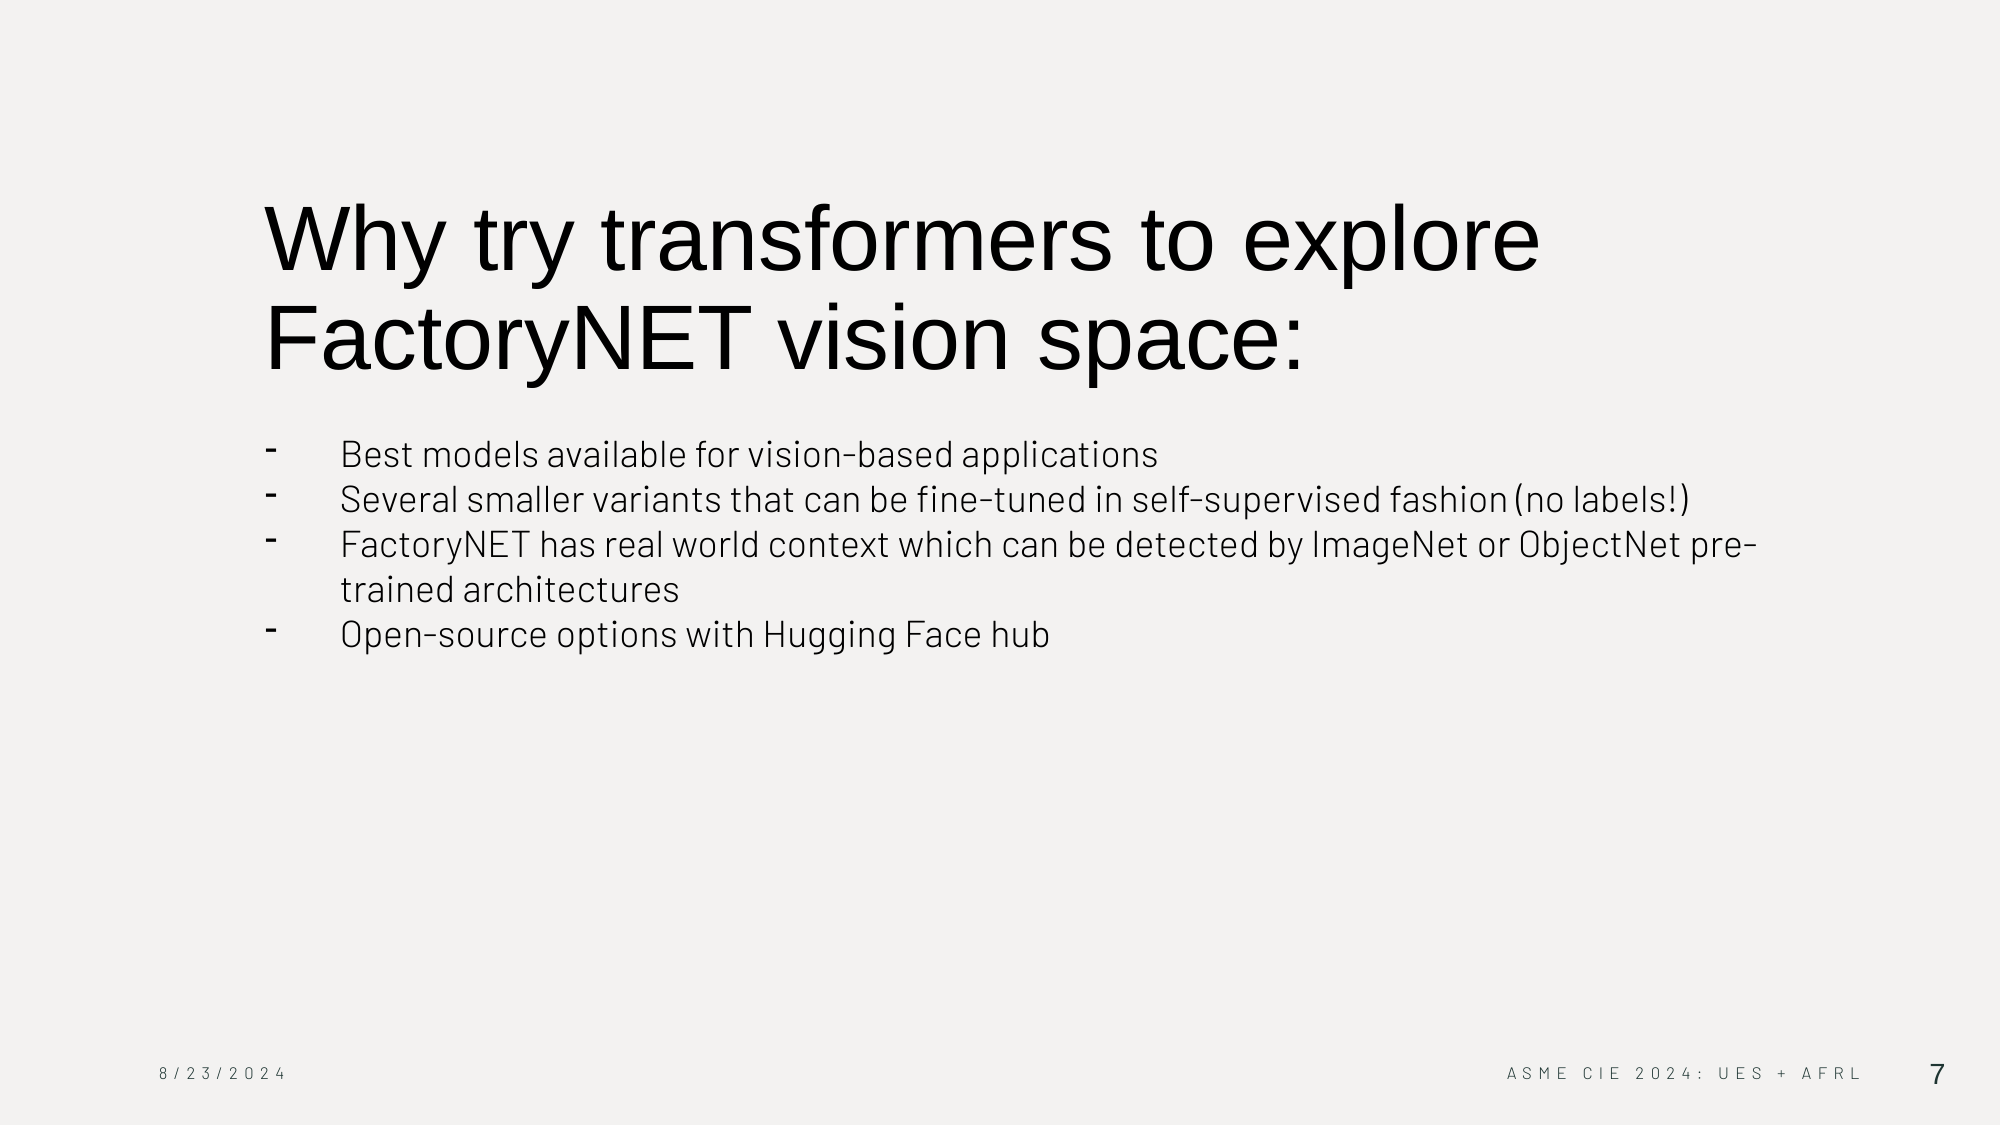

Why try transformers to explore FactoryNET vision space:
Best models available for vision-based applications
Several smaller variants that can be fine-tuned in self-supervised fashion (no labels!)
FactoryNET has real world context which can be detected by ImageNet or ObjectNet pre-trained architectures
Open-source options with Hugging Face hub
8/23/2024
ASME CIE 2024: UES + AFRL
7